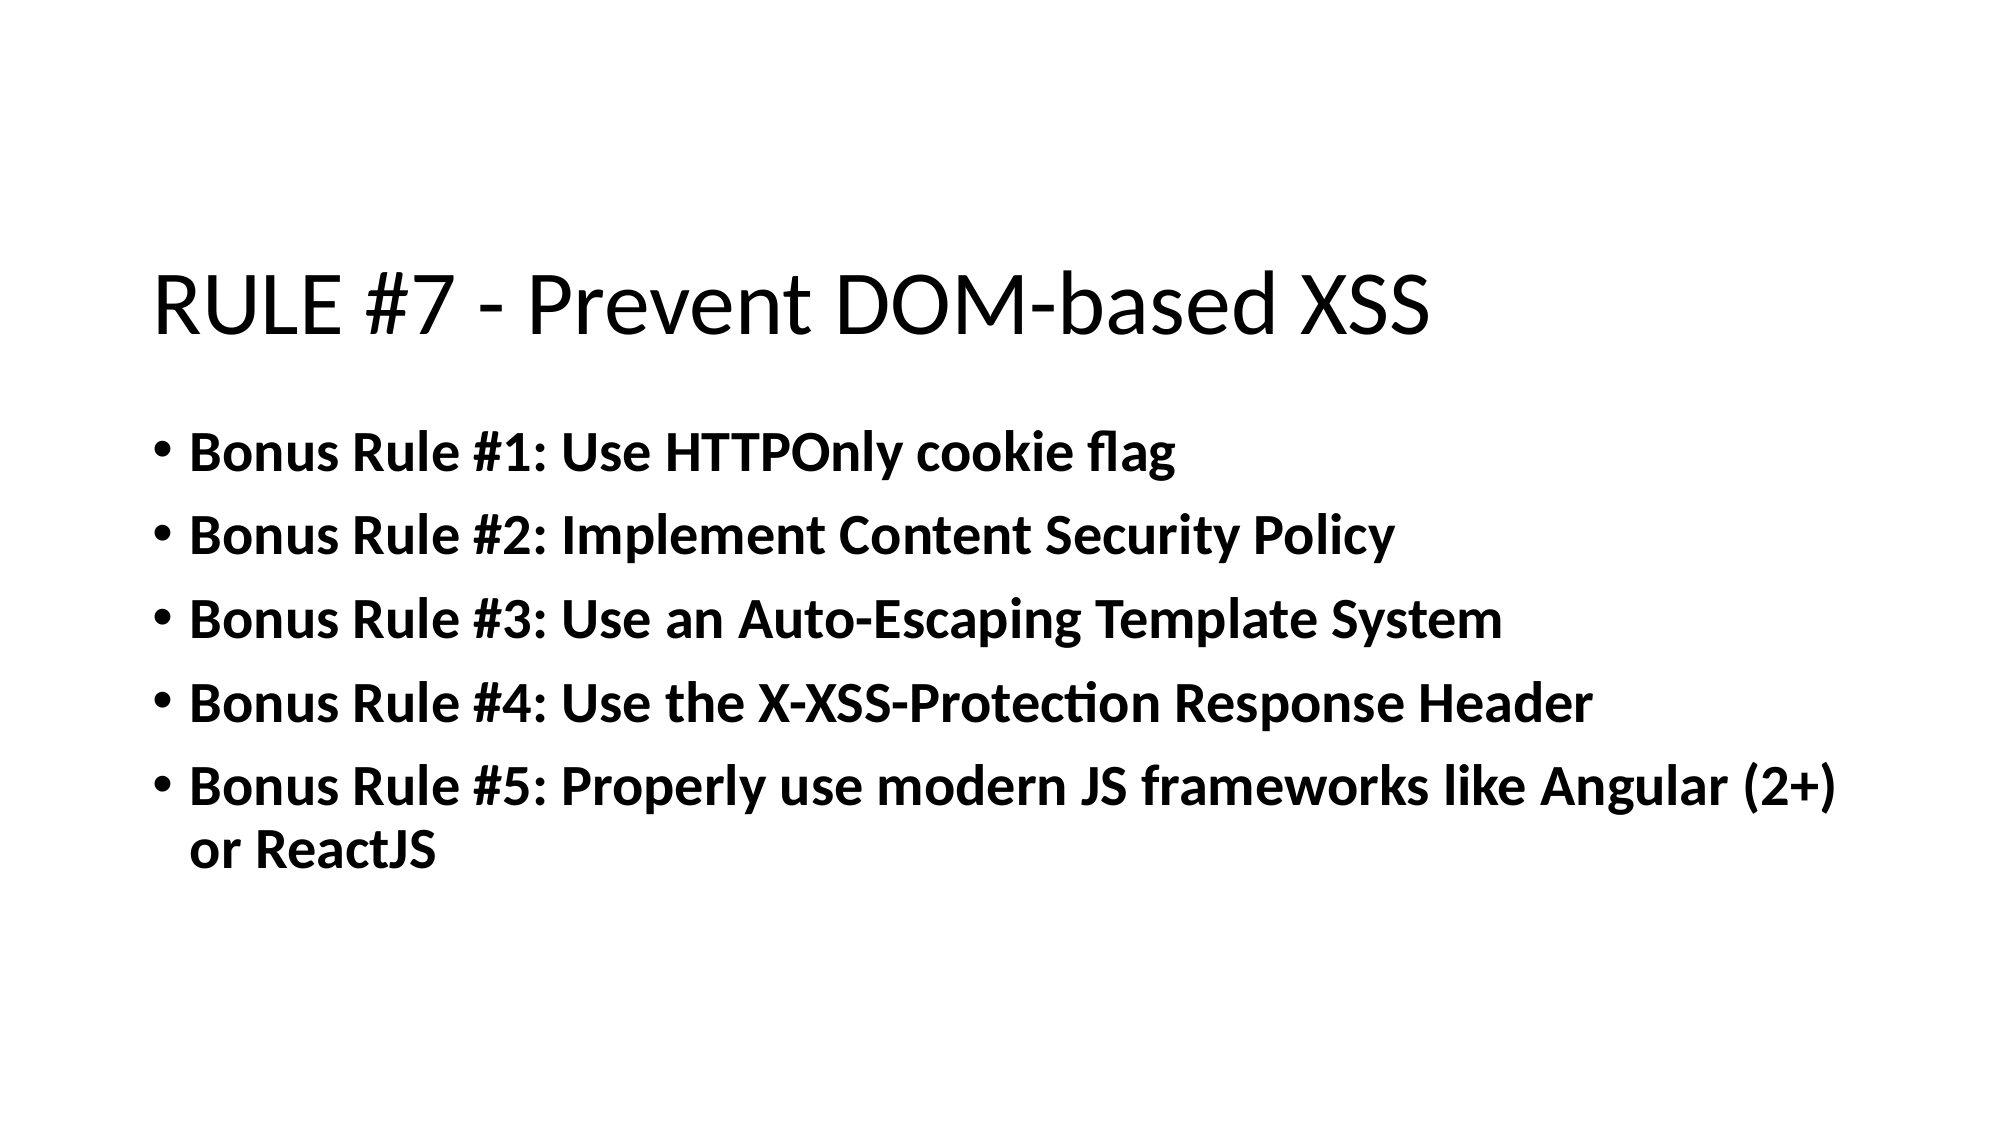

# RULE #7 - Prevent DOM-based XSS
Bonus Rule #1: Use HTTPOnly cookie flag
Bonus Rule #2: Implement Content Security Policy
Bonus Rule #3: Use an Auto-Escaping Template System
Bonus Rule #4: Use the X-XSS-Protection Response Header
Bonus Rule #5: Properly use modern JS frameworks like Angular (2+) or ReactJS